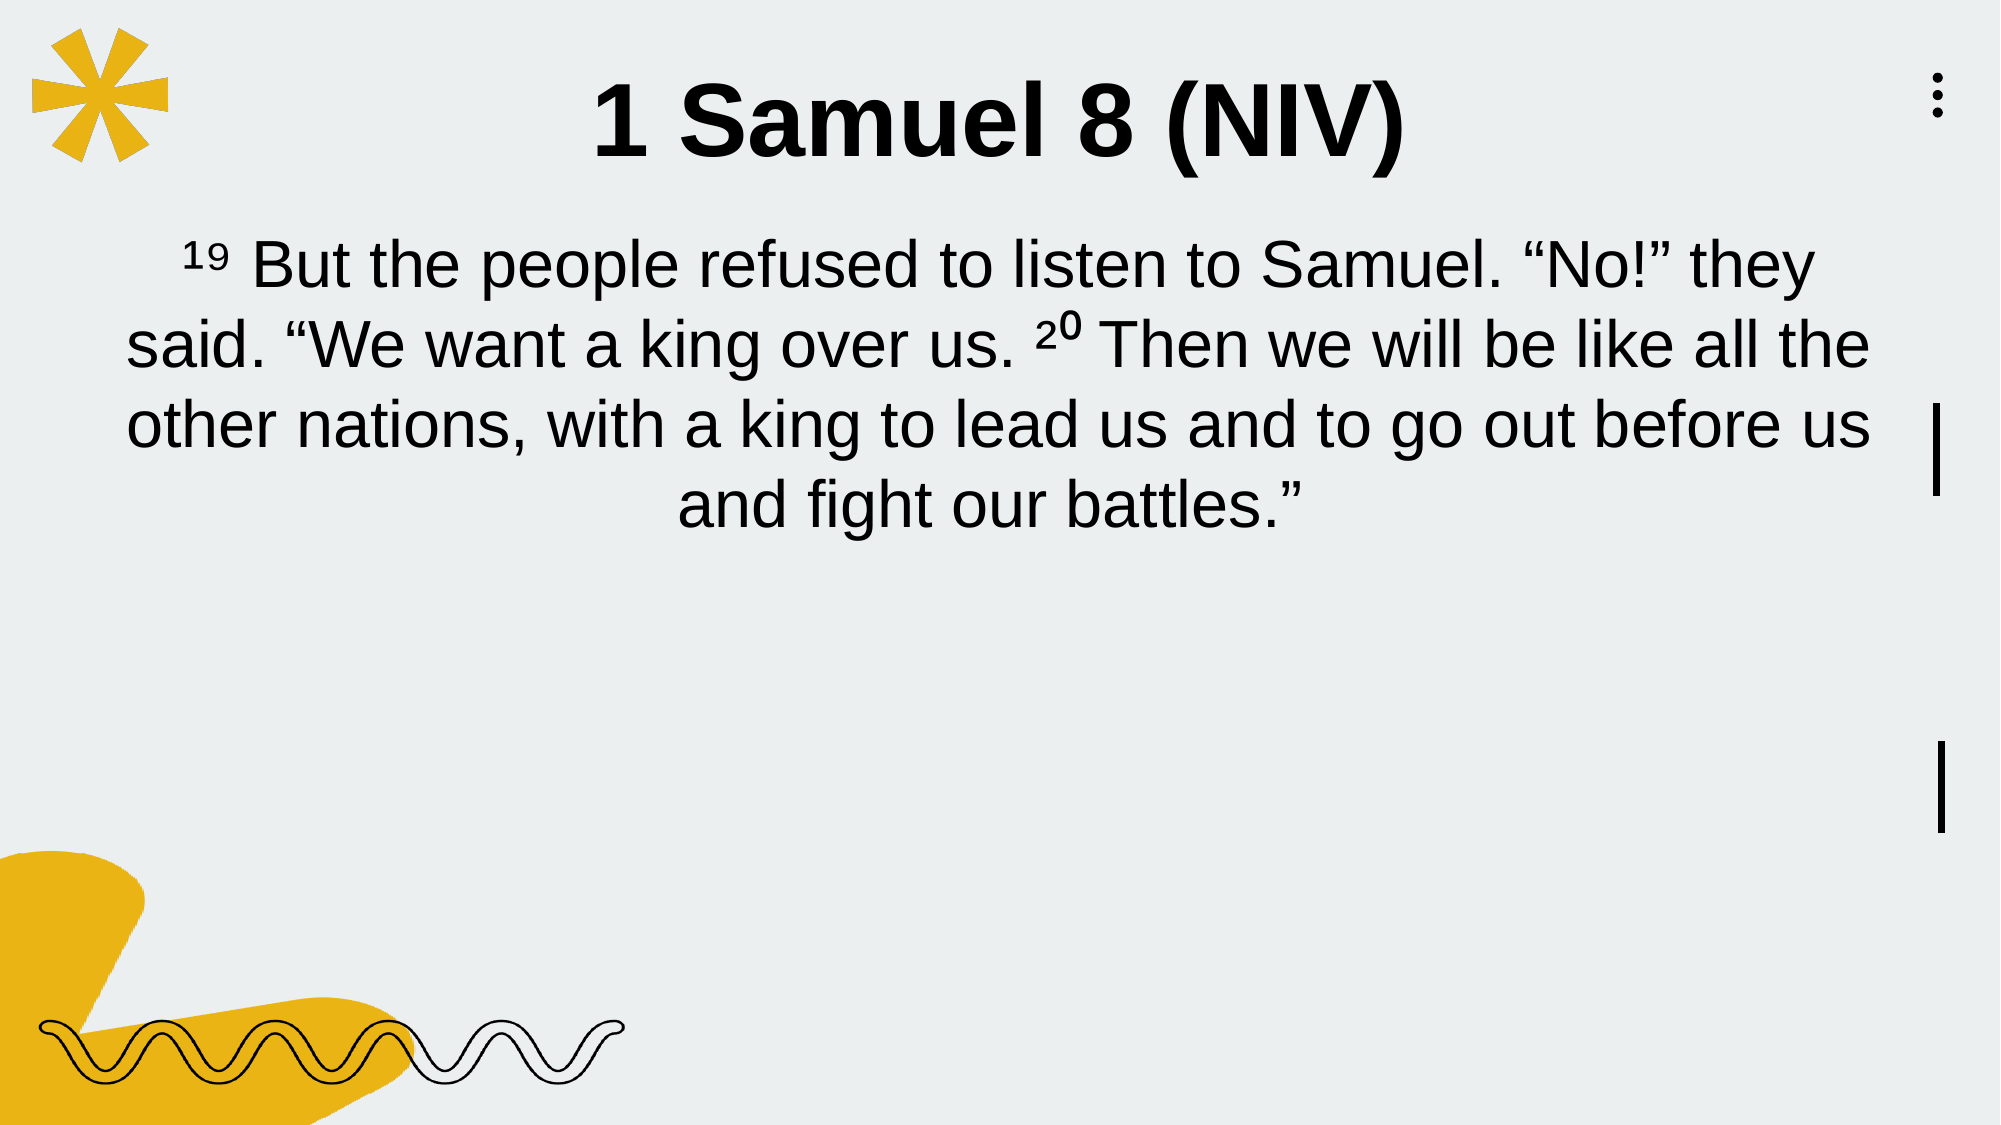

1 Samuel 8 (NIV)
¹⁹ But the people refused to listen to Samuel. “No!” they said. “We want a king over us. ²⁰ Then we will be like all the other nations, with a king to lead us and to go out before us and fight our battles.”